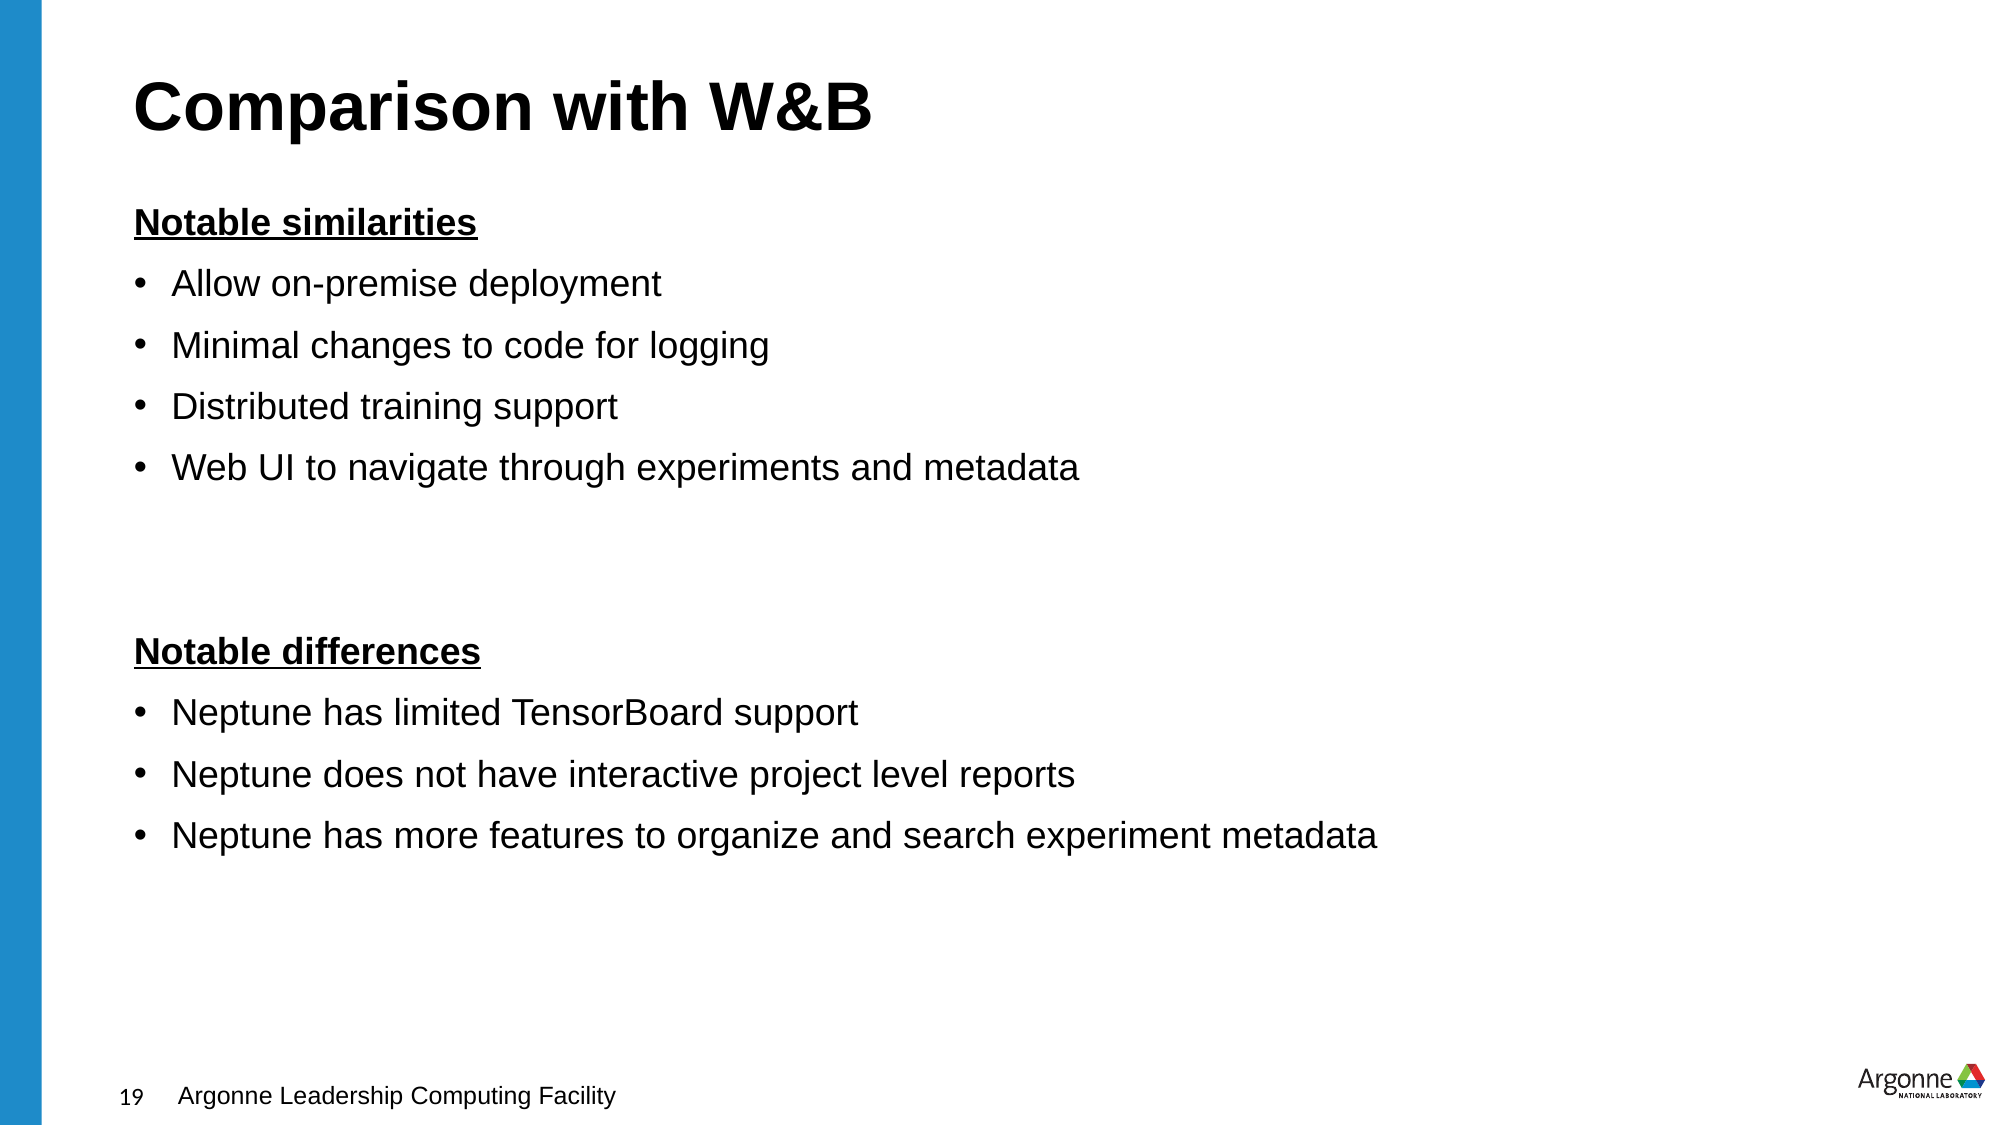

# Comparison with W&B
Notable similarities
Allow on-premise deployment
Minimal changes to code for logging
Distributed training support
Web UI to navigate through experiments and metadata

Notable differences
Neptune has limited TensorBoard support
Neptune does not have interactive project level reports
Neptune has more features to organize and search experiment metadata